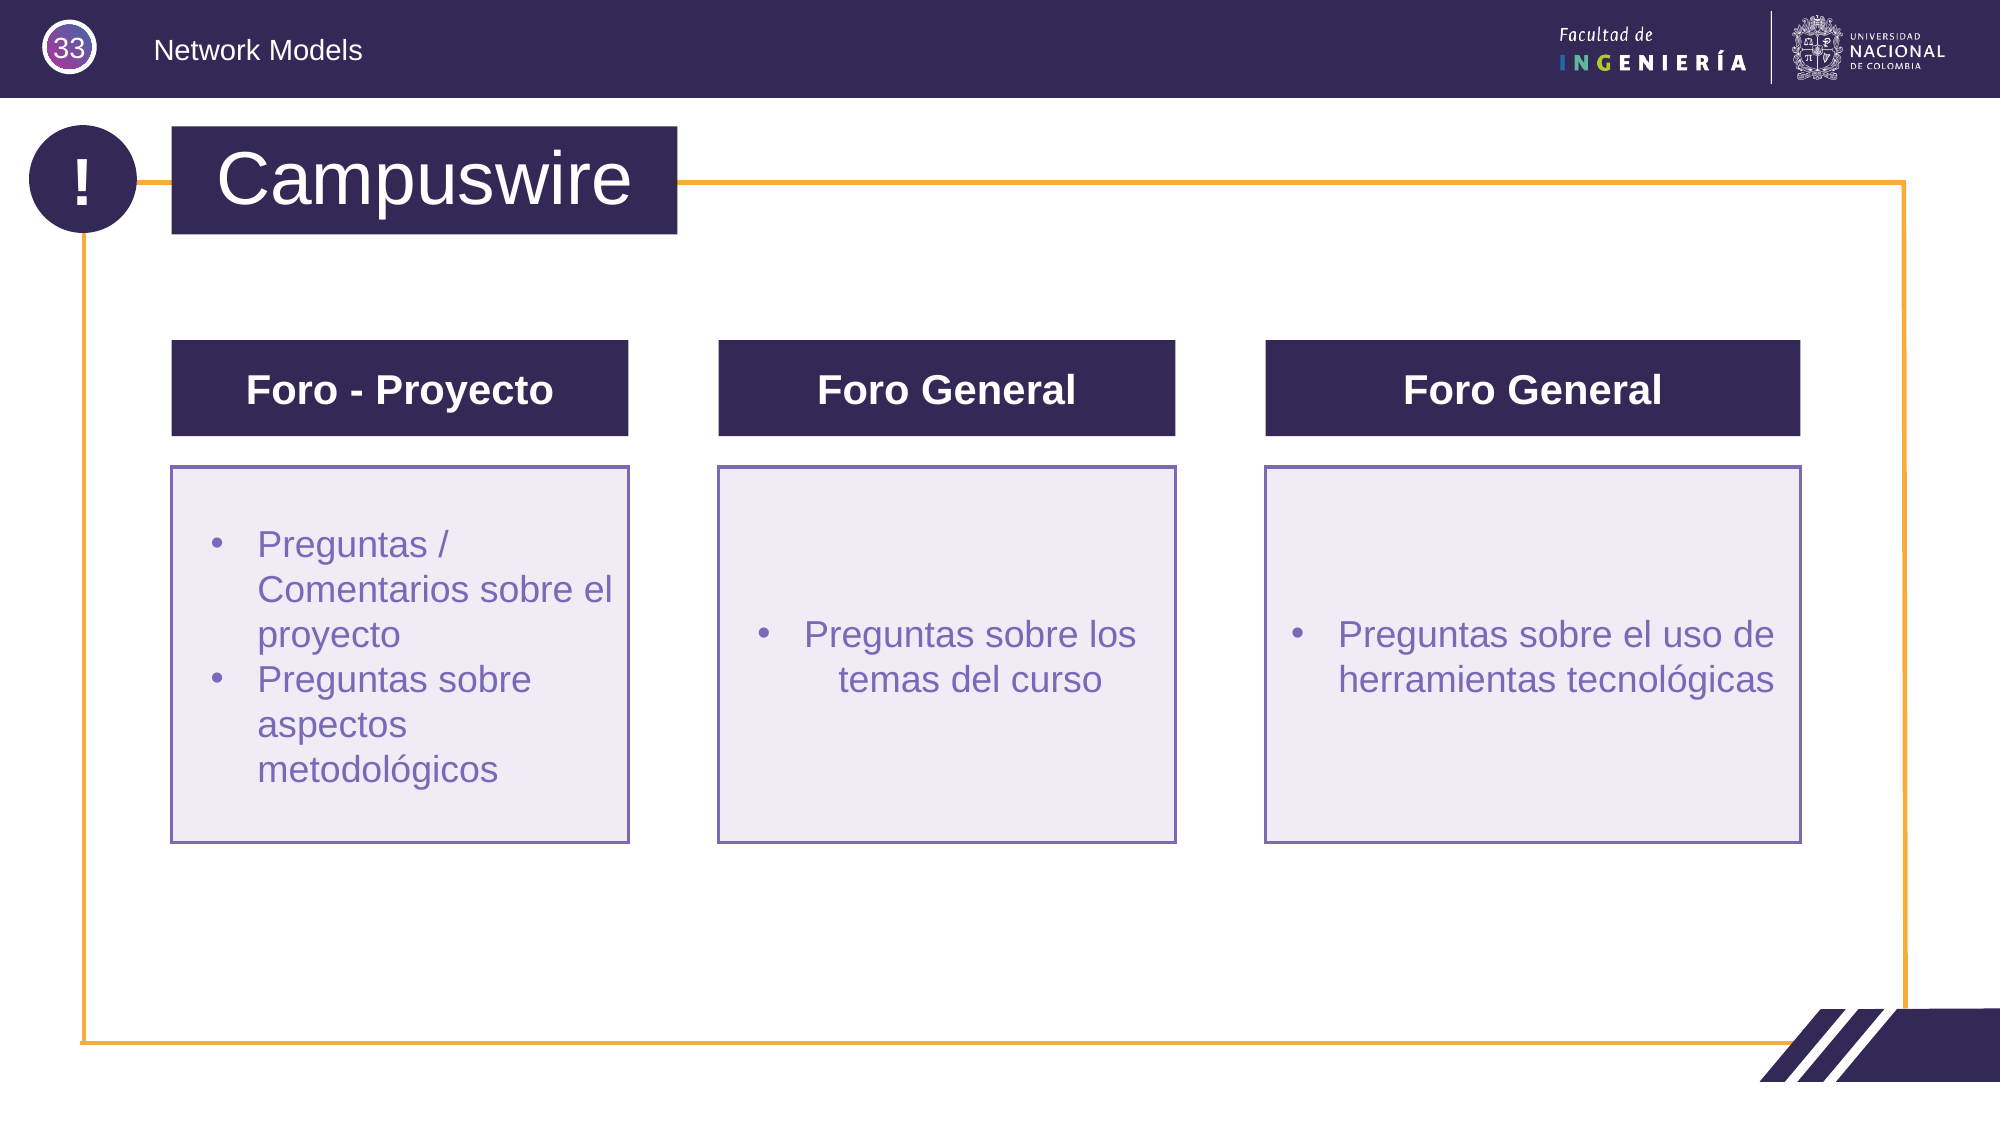

33
!
Campuswire
Foro - Proyecto
Foro General
Foro General
Preguntas / Comentarios sobre el proyecto
Preguntas sobre aspectos metodológicos
Preguntas sobre los temas del curso
Preguntas sobre el uso de herramientas tecnológicas